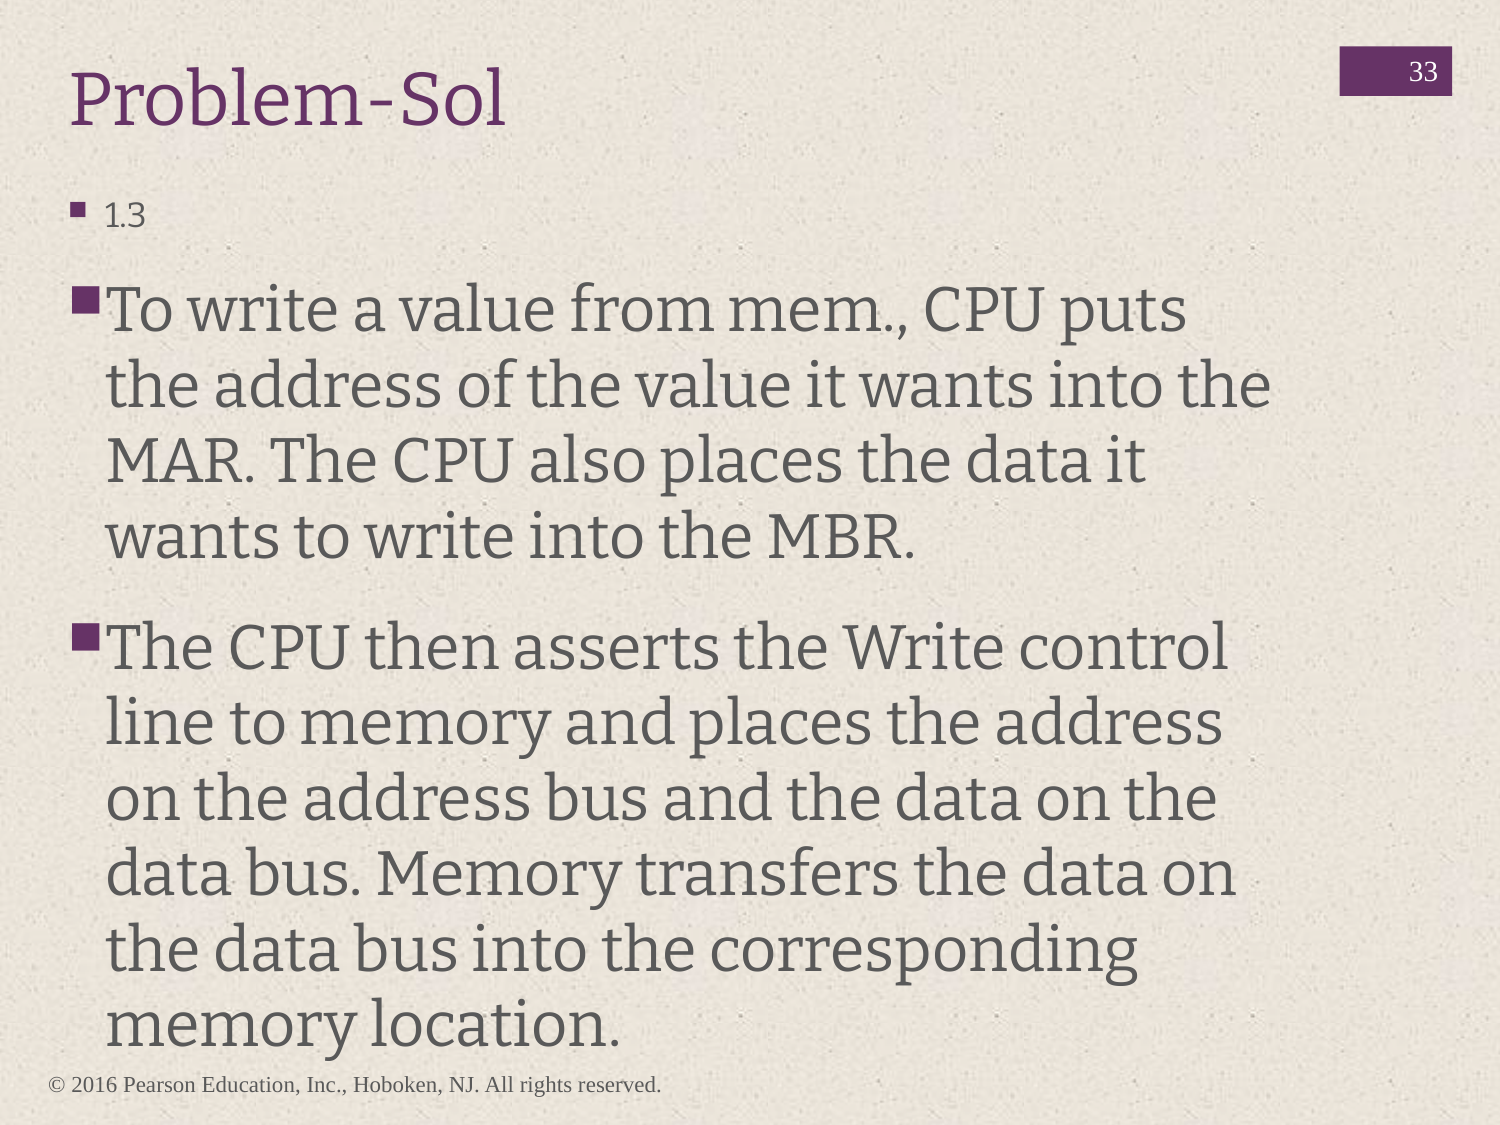

33
Problem-Sol
1.3
To write a value from mem., CPU puts the address of the value it wants into the MAR. The CPU also places the data it wants to write into the MBR.
The CPU then asserts the Write control line to memory and places the address on the address bus and the data on the data bus. Memory transfers the data on the data bus into the corresponding memory location.
© 2016 Pearson Education, Inc., Hoboken, NJ. All rights reserved.